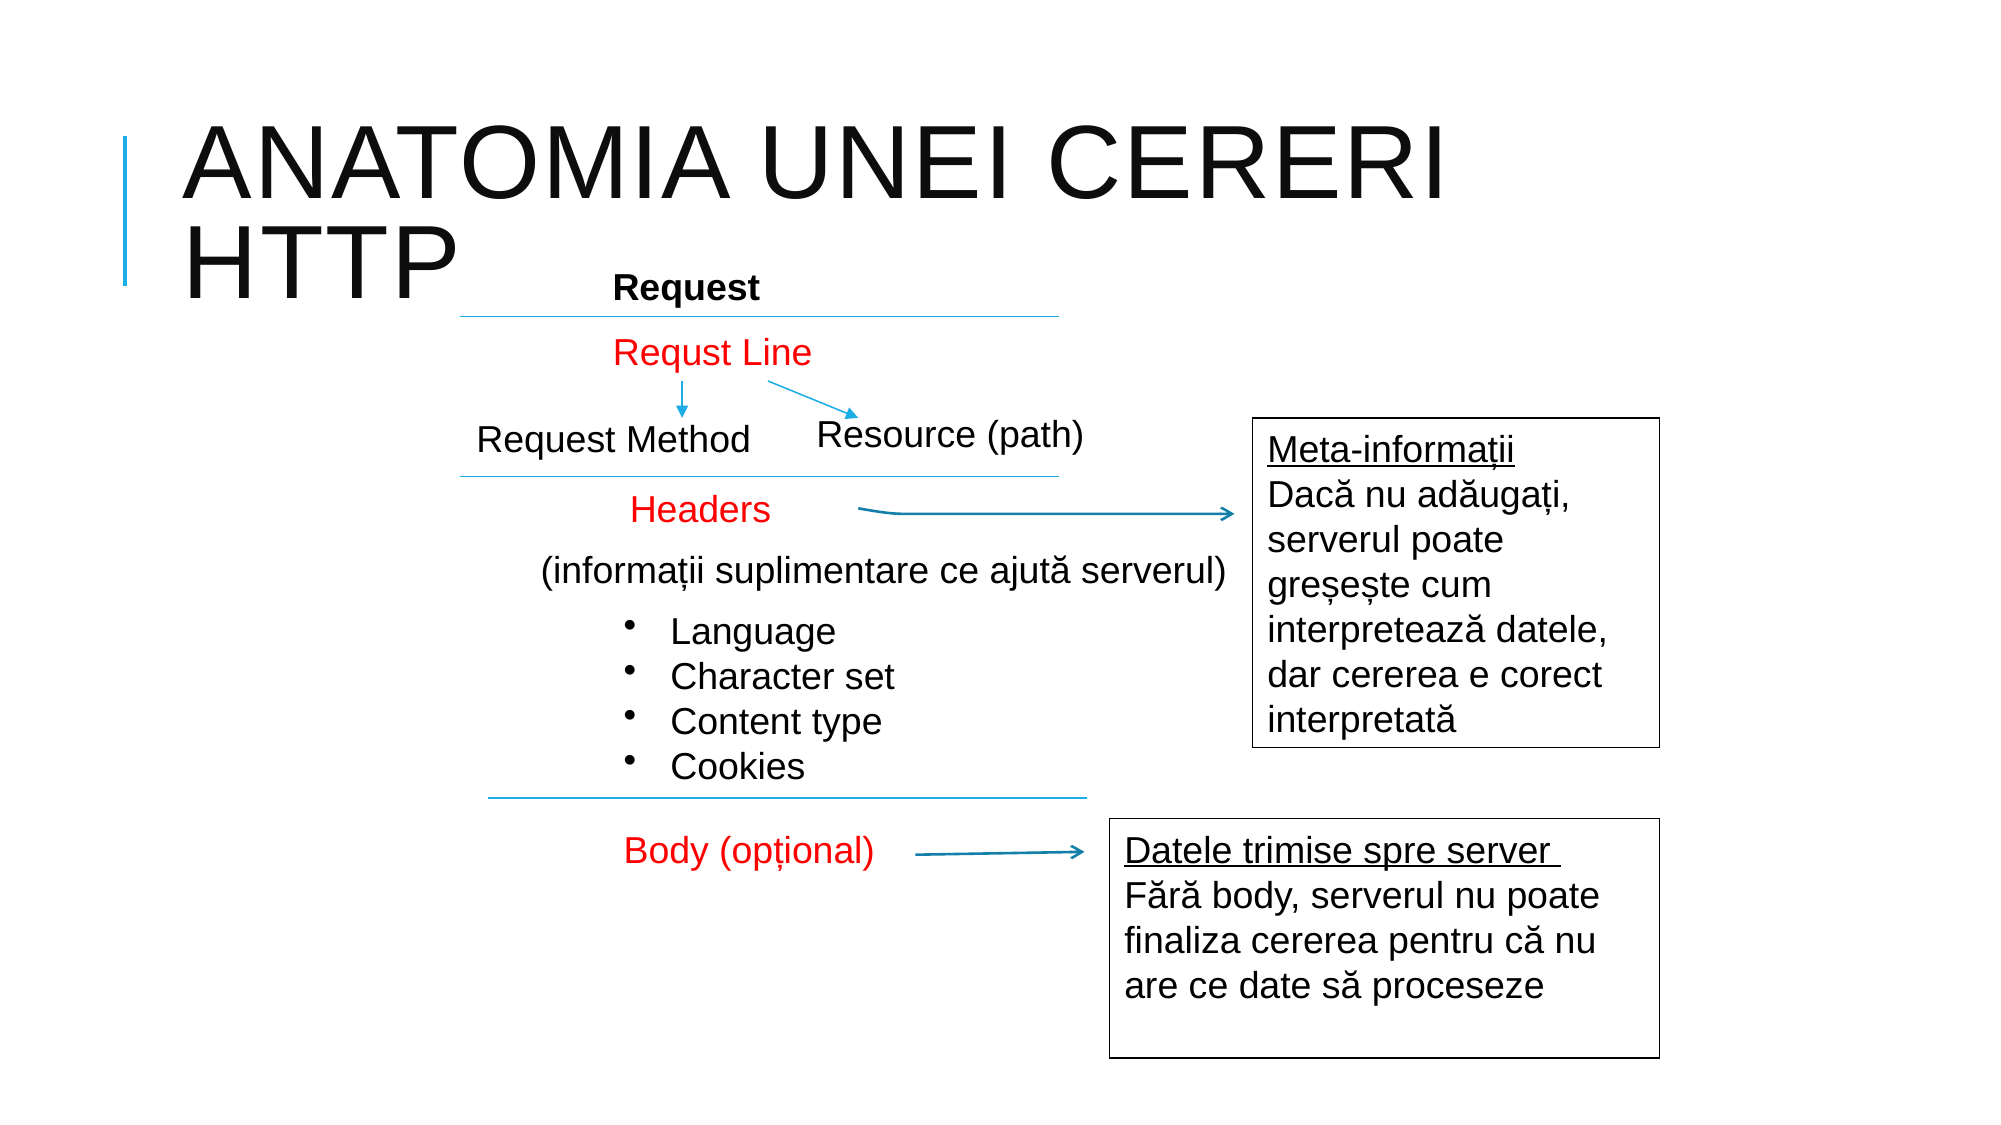

# Anatomia unei cereri HTTP
Request
Requst Line
Resource (path)
Request Method
Meta-informații
Dacă nu adăugați, serverul poate greșește cum interpretează datele, dar cererea e corect interpretată
Headers

(informații suplimentare ce ajută serverul)
Language
Character set
Content type
Cookies
Body (opțional)
Datele trimise spre server
Fără body, serverul nu poate finaliza cererea pentru că nu are ce date să proceseze

Instrumente pentru dezvoltarea programelor
36